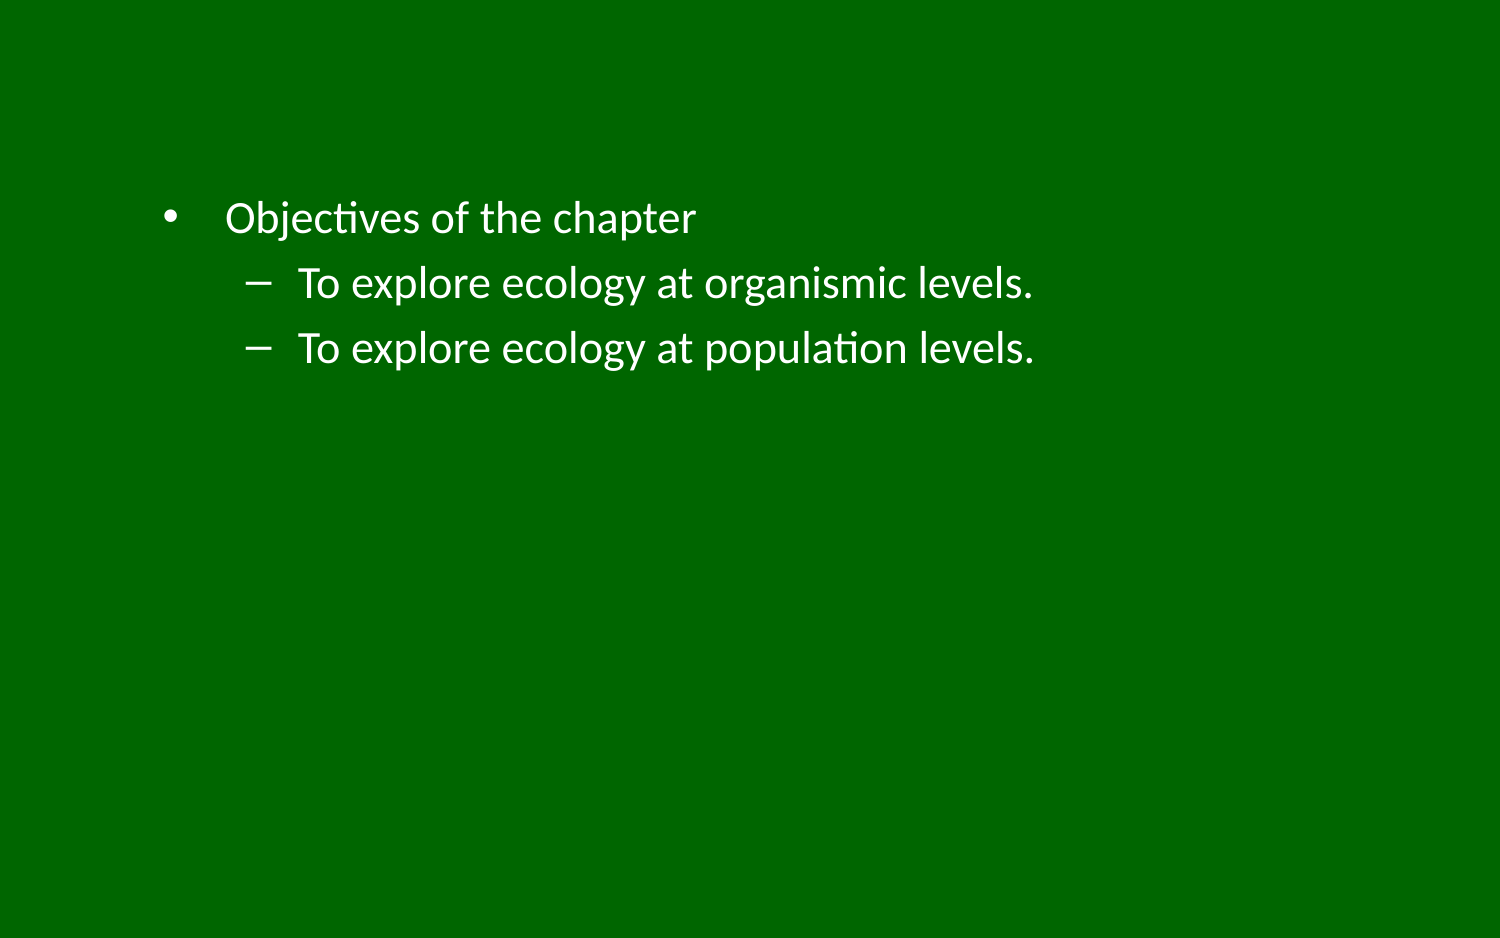

Objectives of the chapter
To explore ecology at organismic levels.
To explore ecology at population levels.